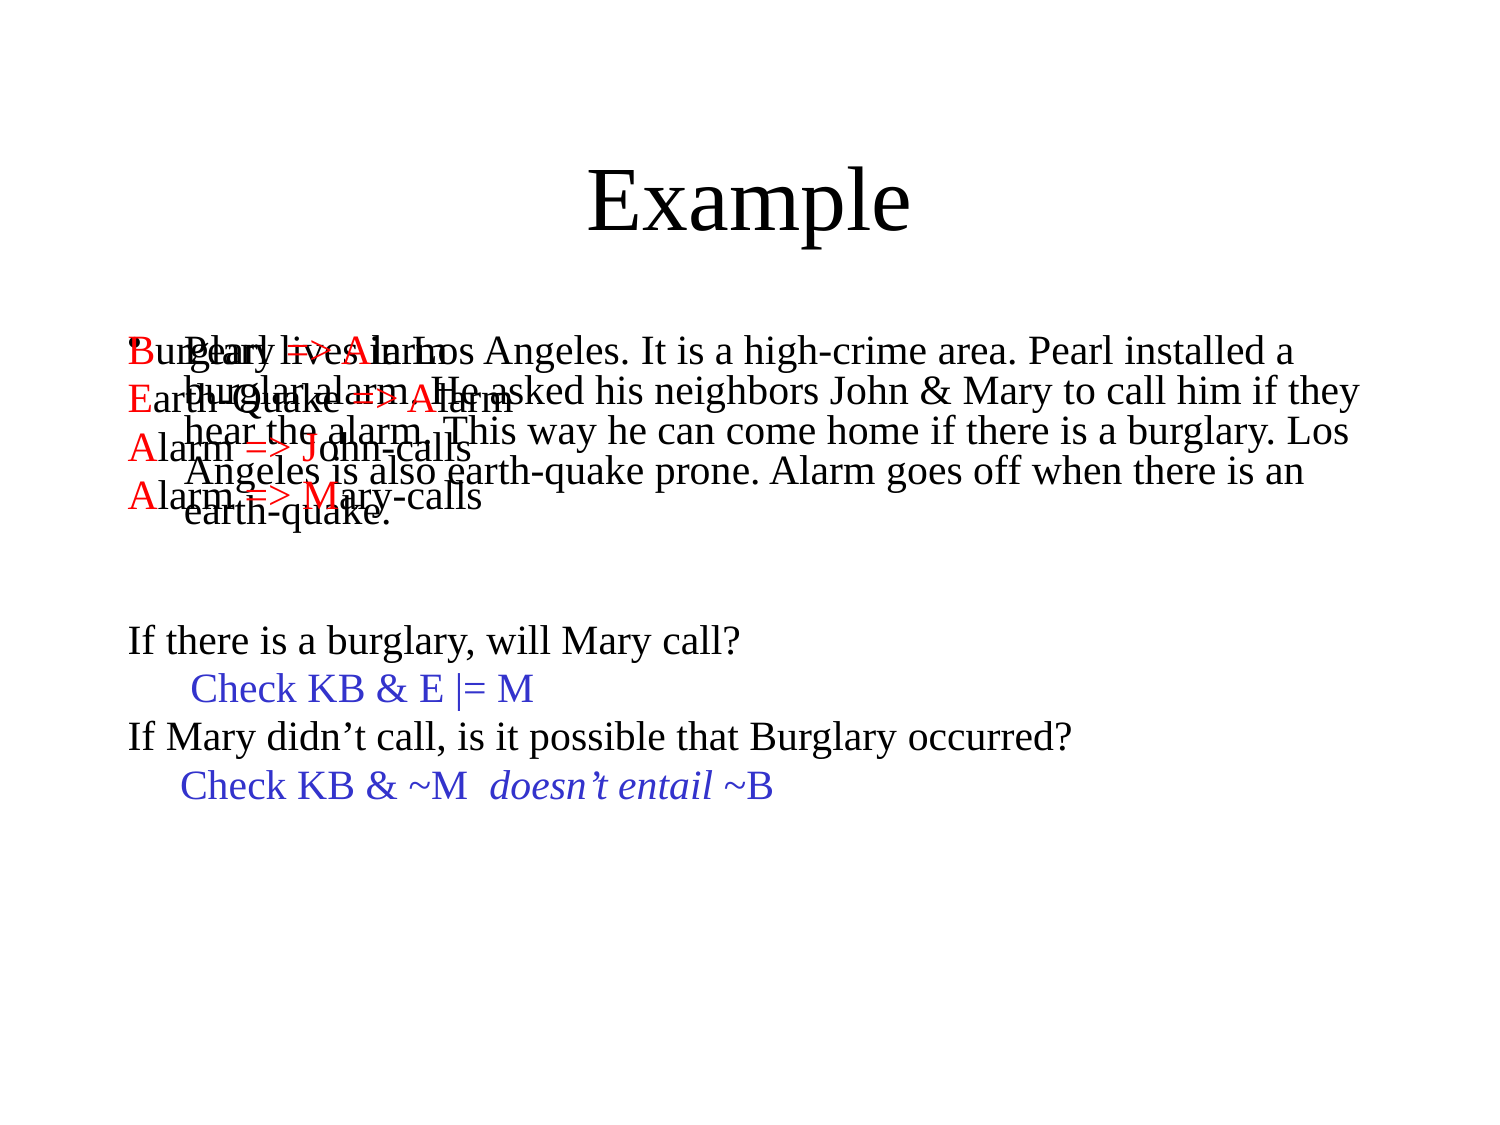

# Example
Pearl lives in Los Angeles. It is a high-crime area. Pearl installed a burglar alarm. He asked his neighbors John & Mary to call him if they hear the alarm. This way he can come home if there is a burglary. Los Angeles is also earth-quake prone. Alarm goes off when there is an earth-quake.
Burglary => Alarm
Earth-Quake => Alarm
Alarm => John-calls
Alarm => Mary-calls

If there is a burglary, will Mary call?
      Check KB & E |= M
If Mary didn’t call, is it possible that Burglary occurred?
     Check KB & ~M  doesn’t entail ~B